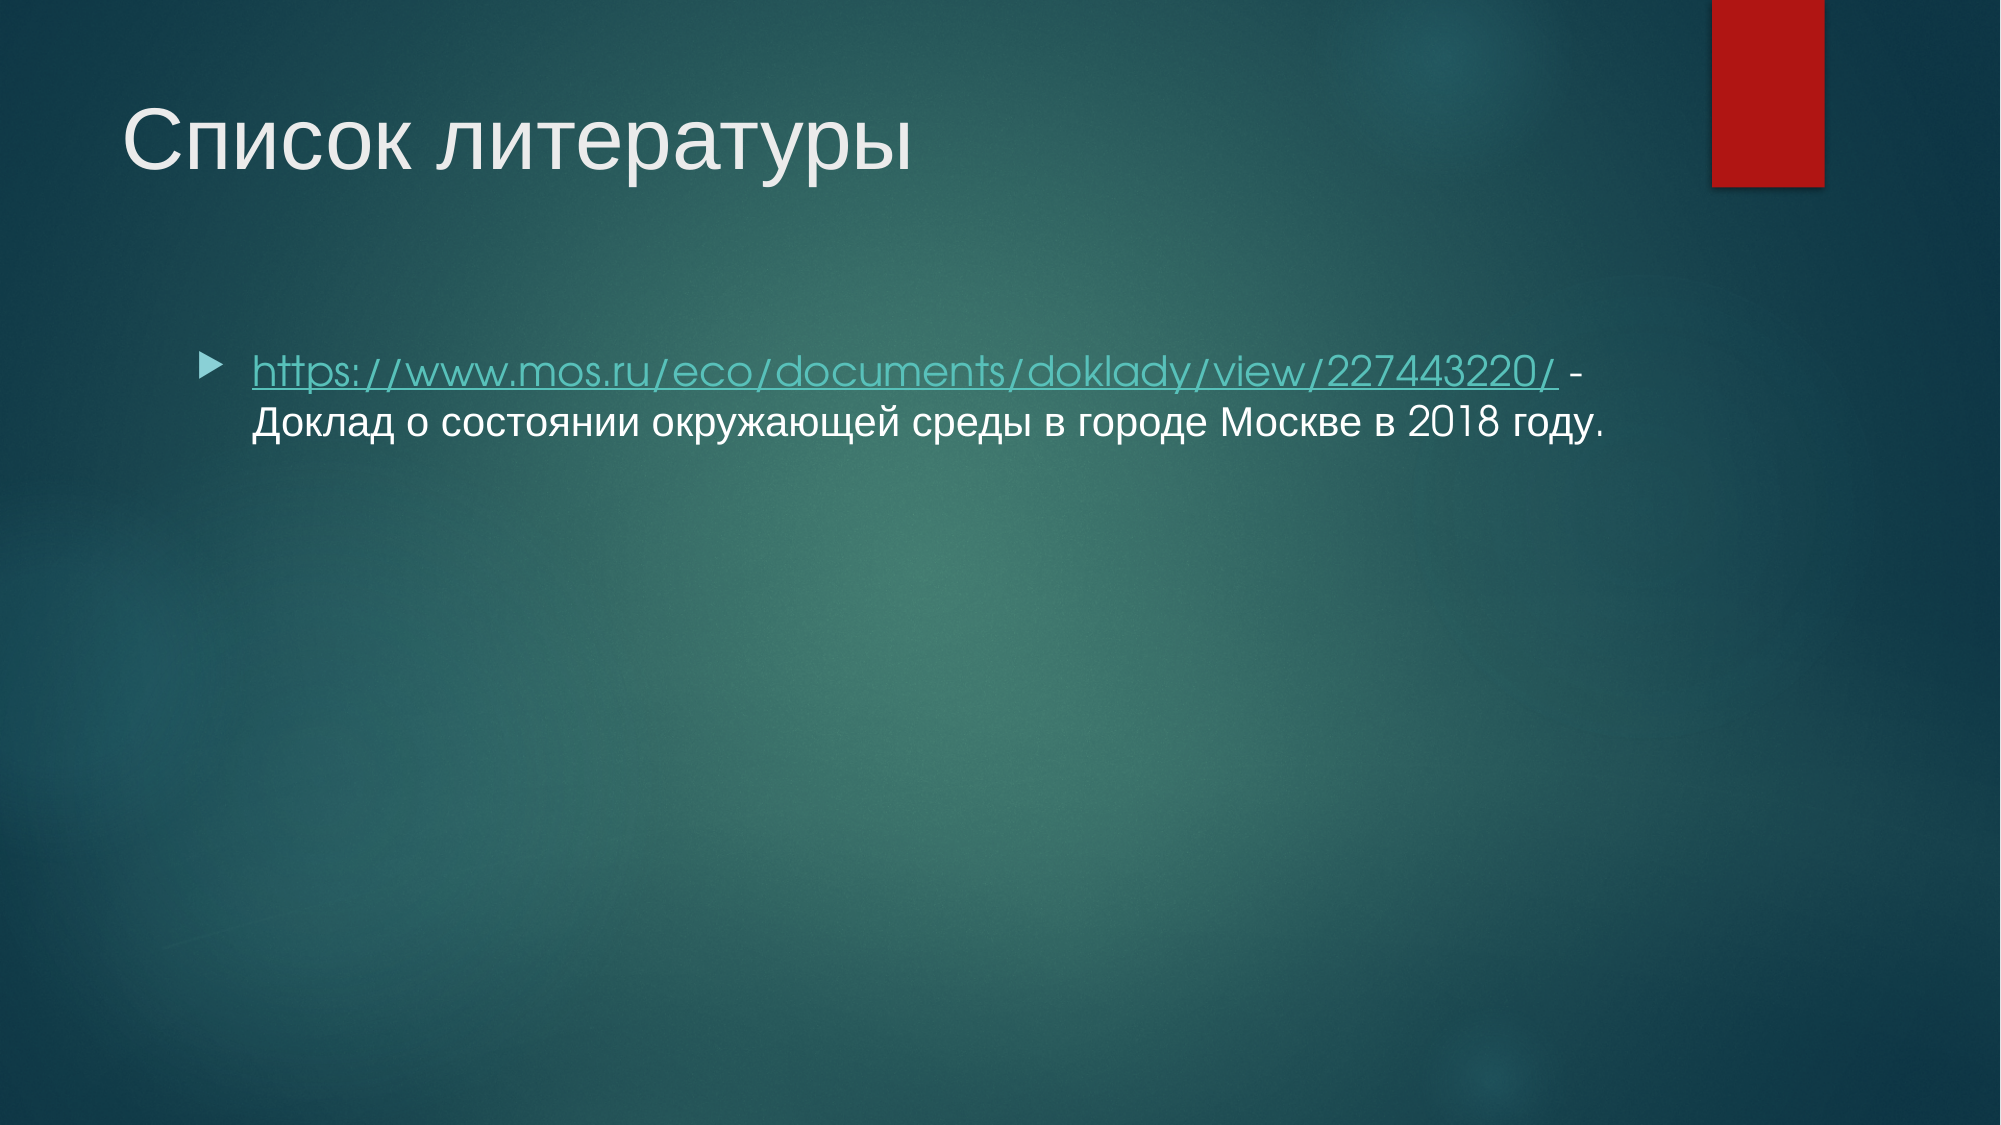

# Список литературы
https://www.mos.ru/eco/documents/doklady/view/227443220/ - Доклад о состоянии окружающей среды в городе Москве в 2018 году.